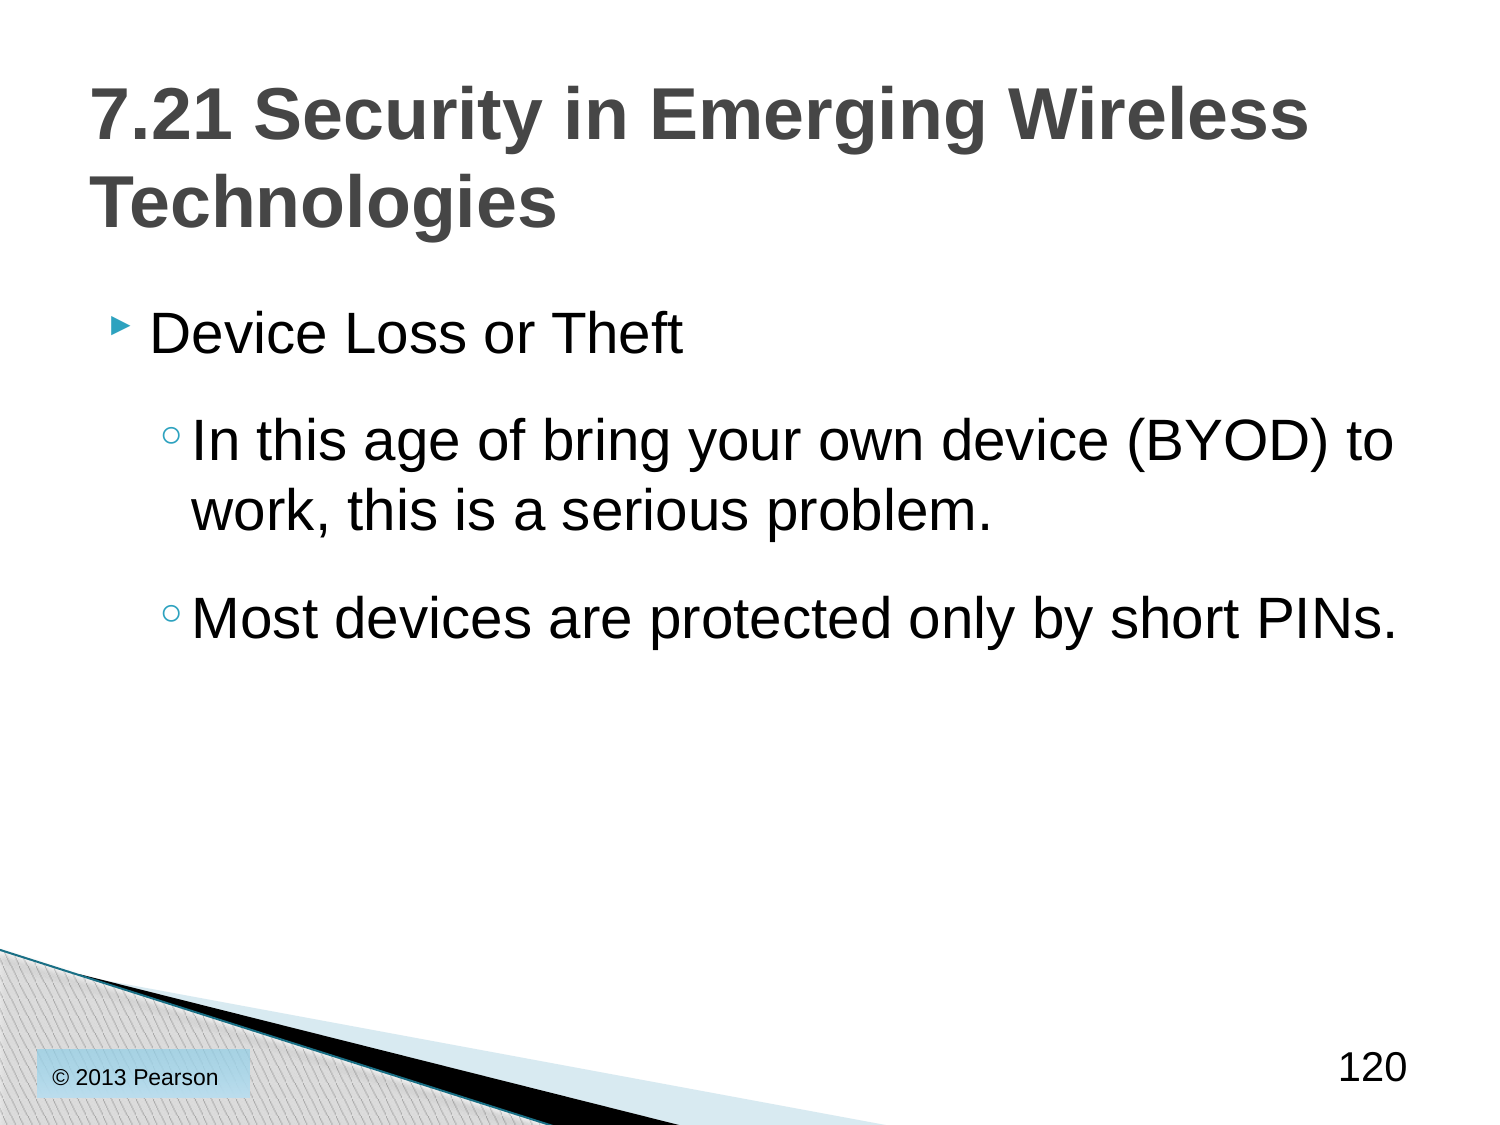

# 7.21 Security in Emerging Wireless Technologies
Device Loss or Theft
In this age of bring your own device (BYOD) to work, this is a serious problem.
Most devices are protected only by short PINs.
120
© 2013 Pearson